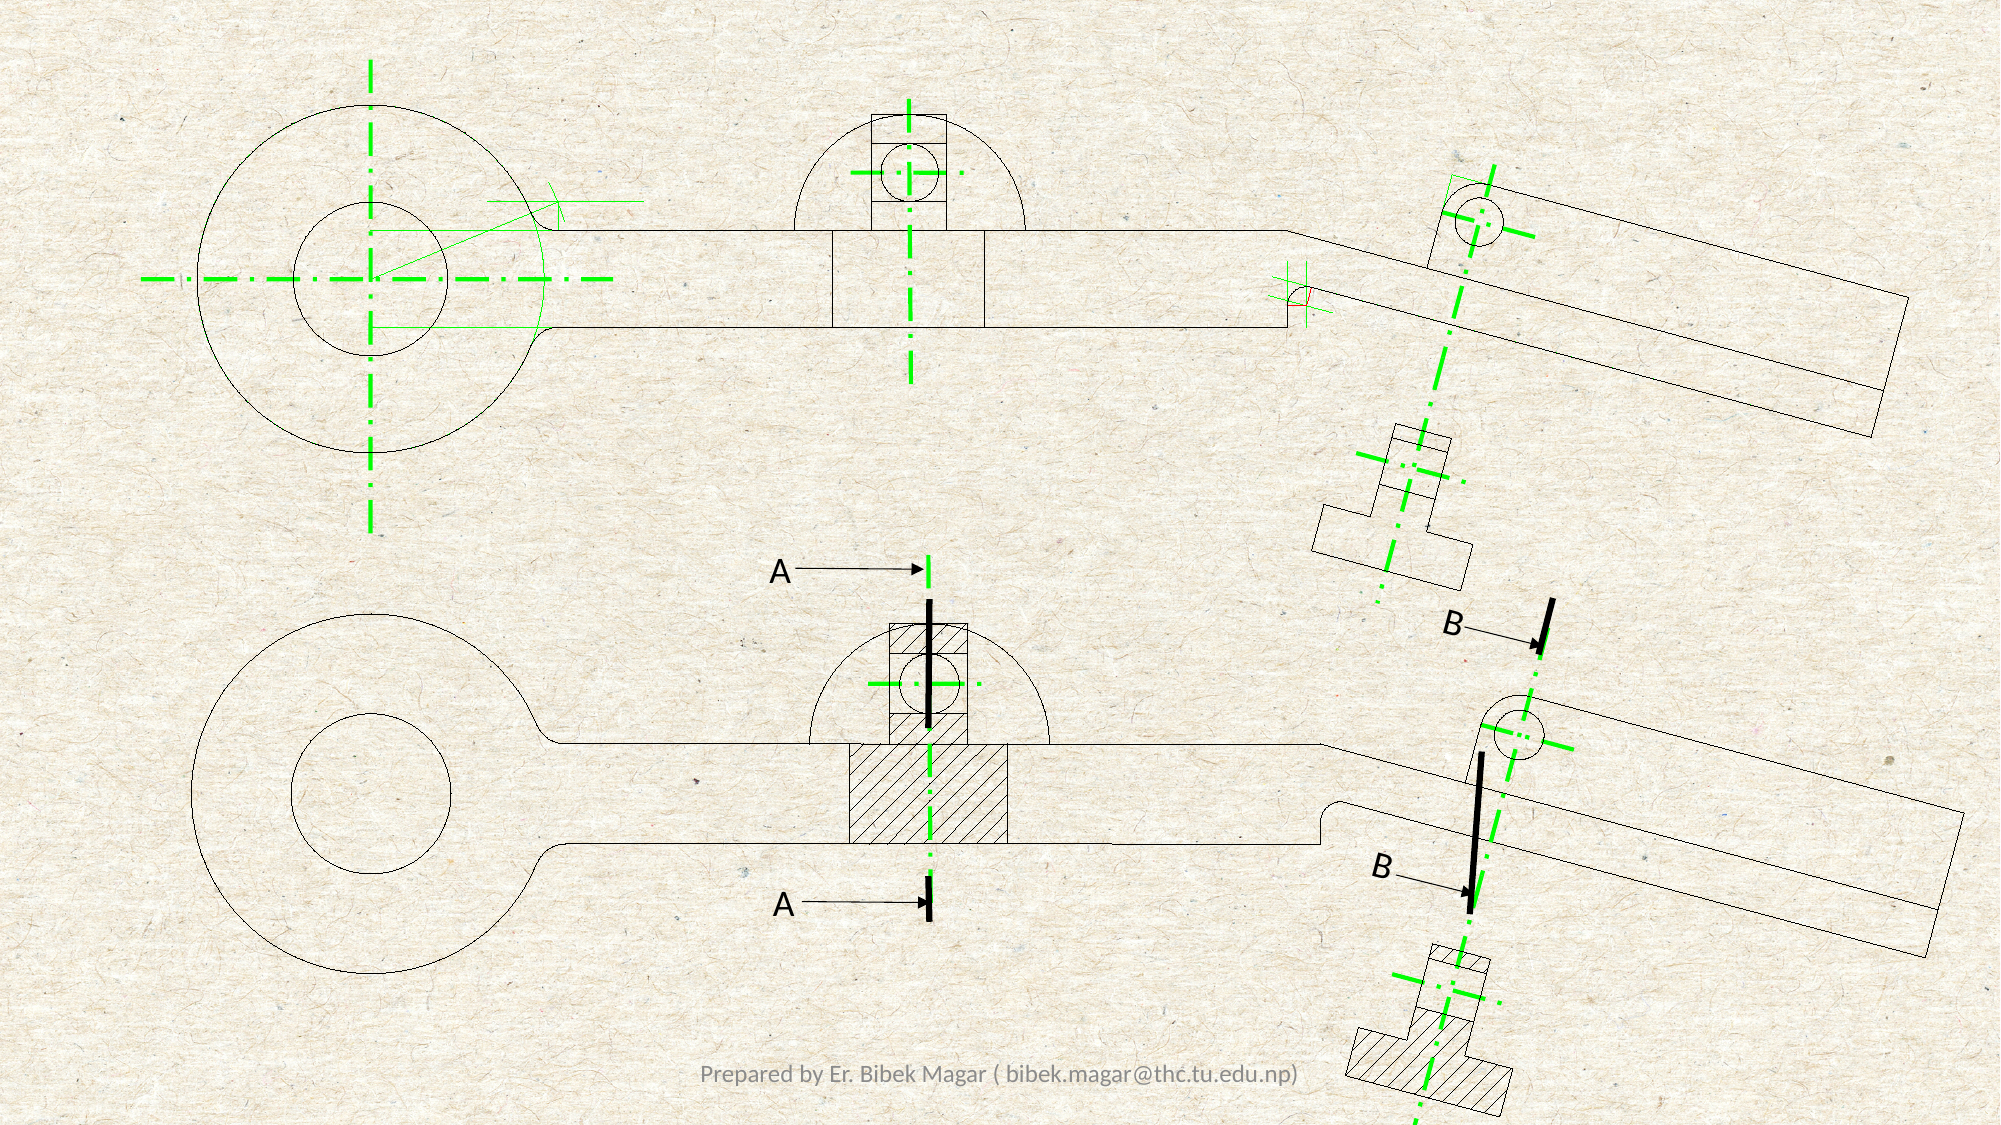

A

B

B

A

Prepared by Er. Bibek Magar ( bibek.magar@thc.tu.edu.np)